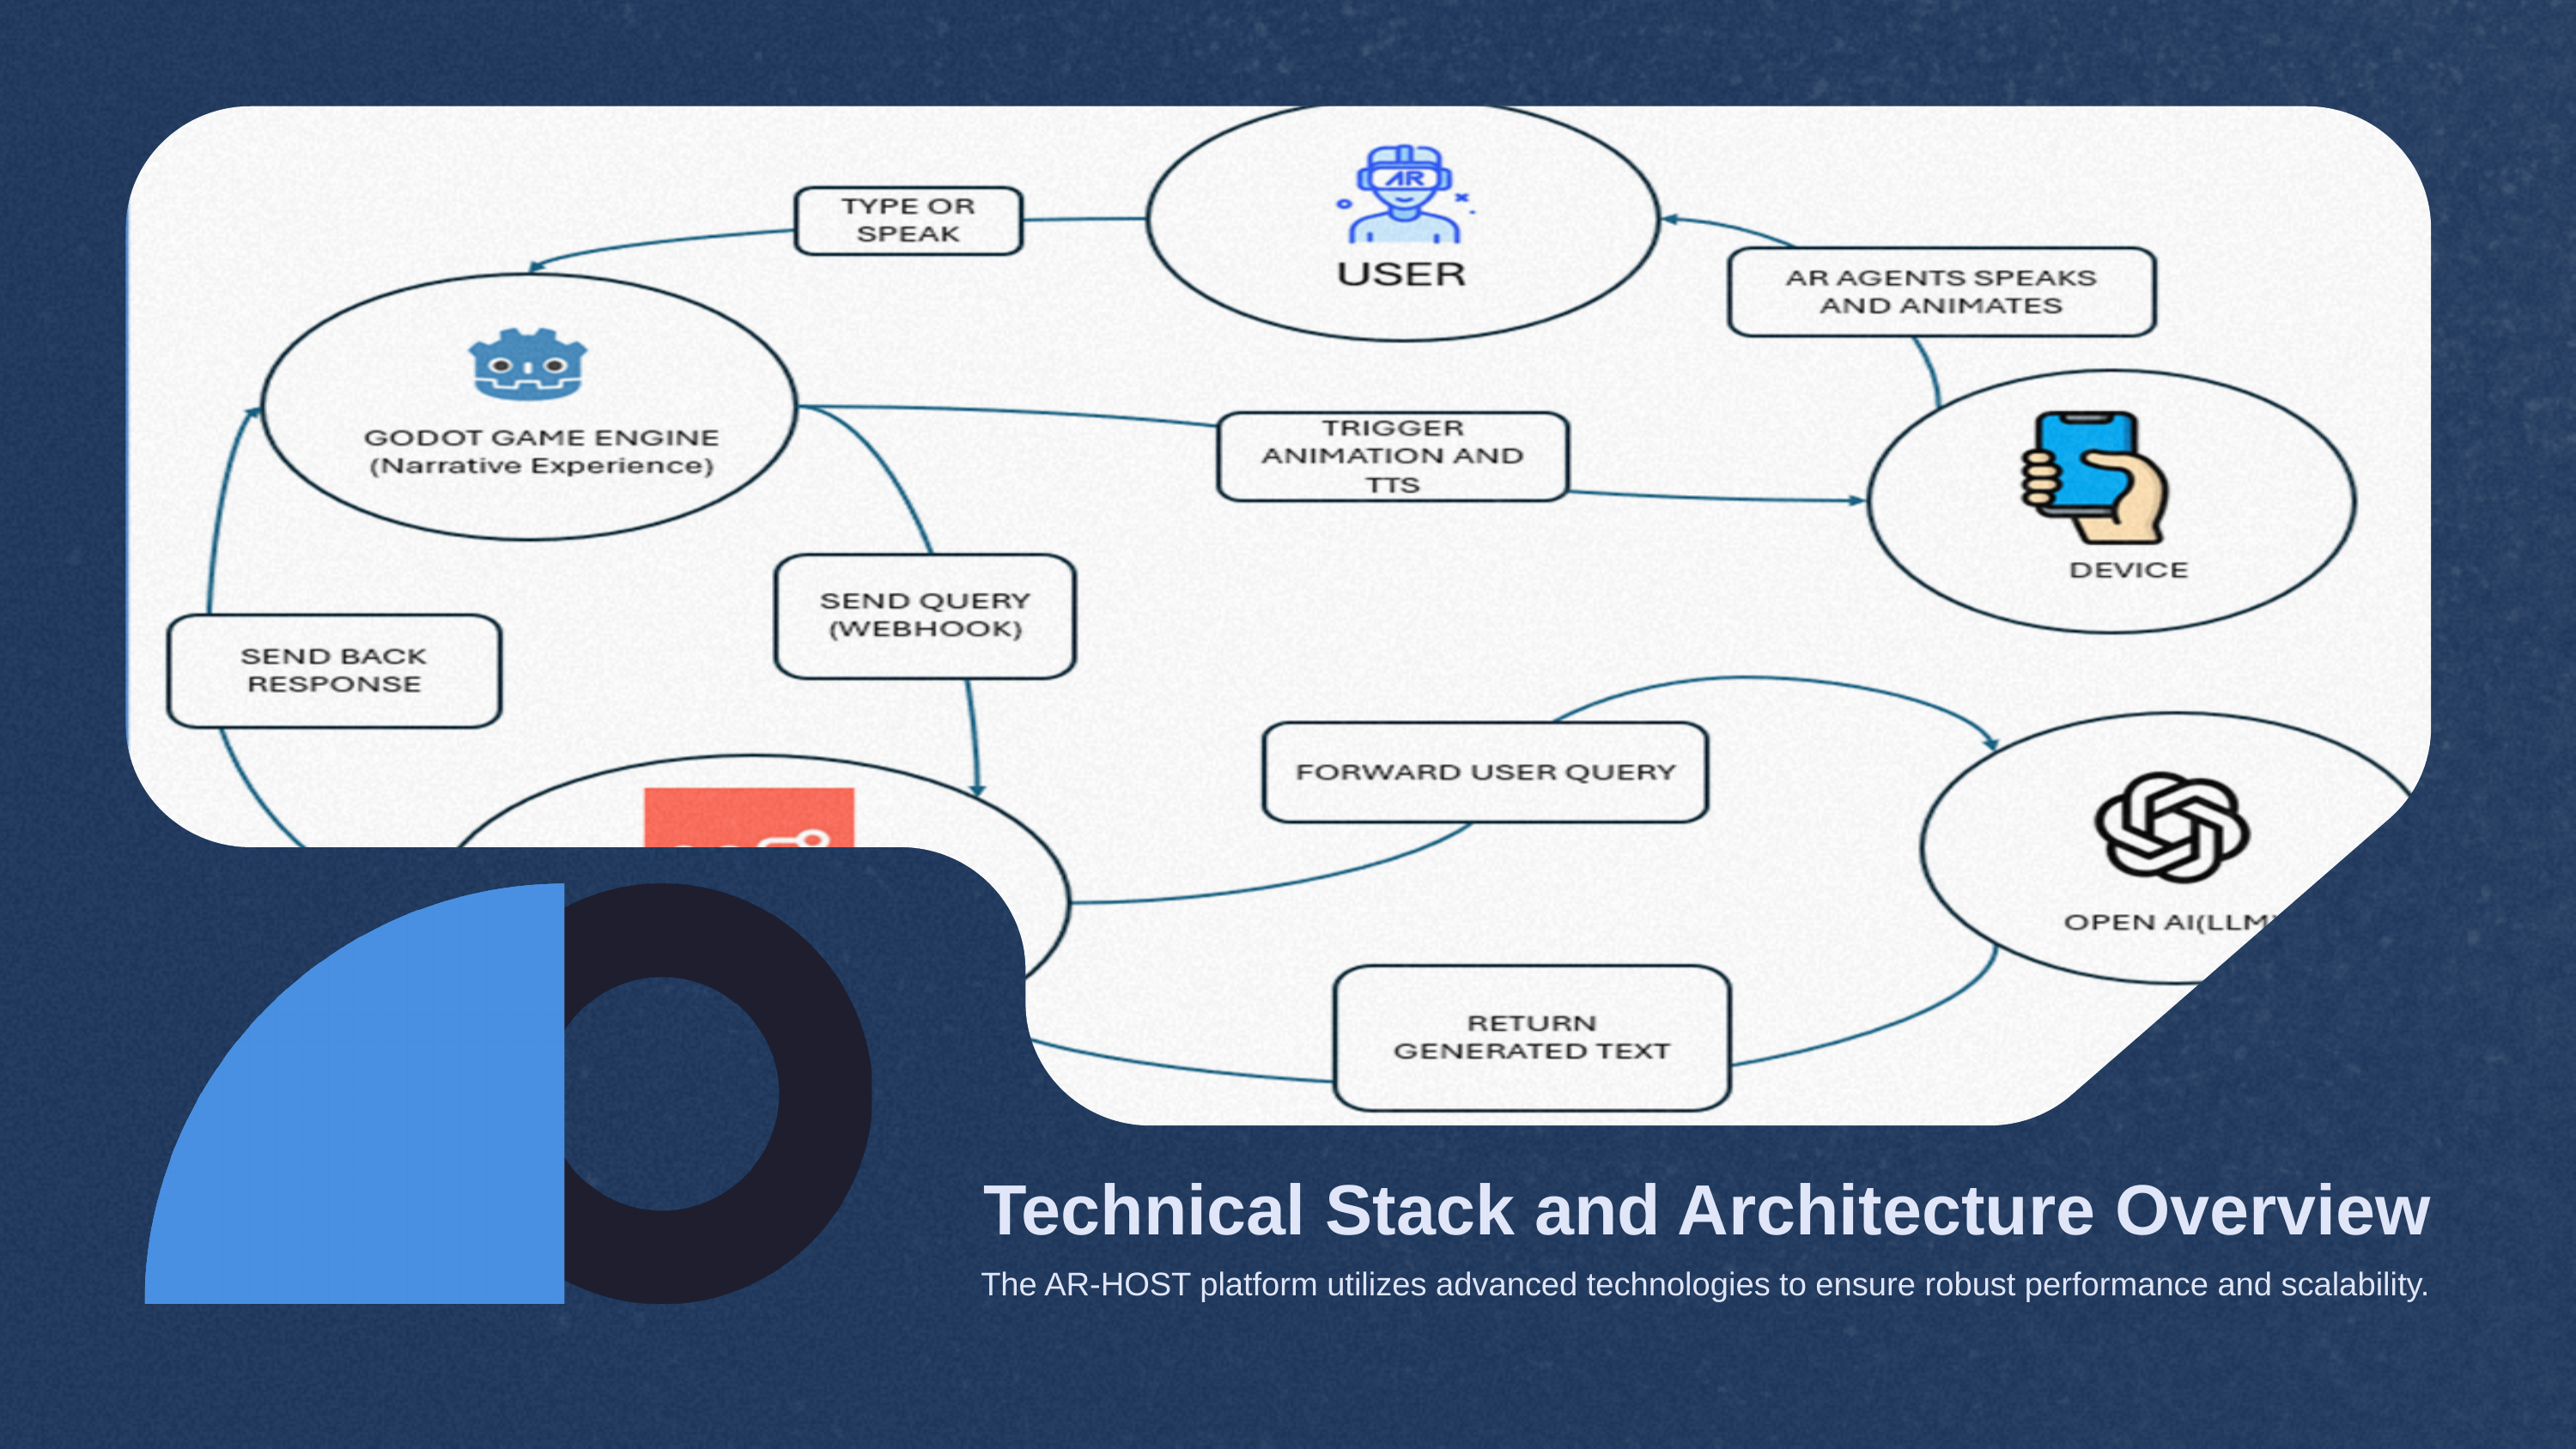

Technical Stack and Architecture Overview
The AR-HOST platform utilizes advanced technologies to ensure robust performance and scalability.